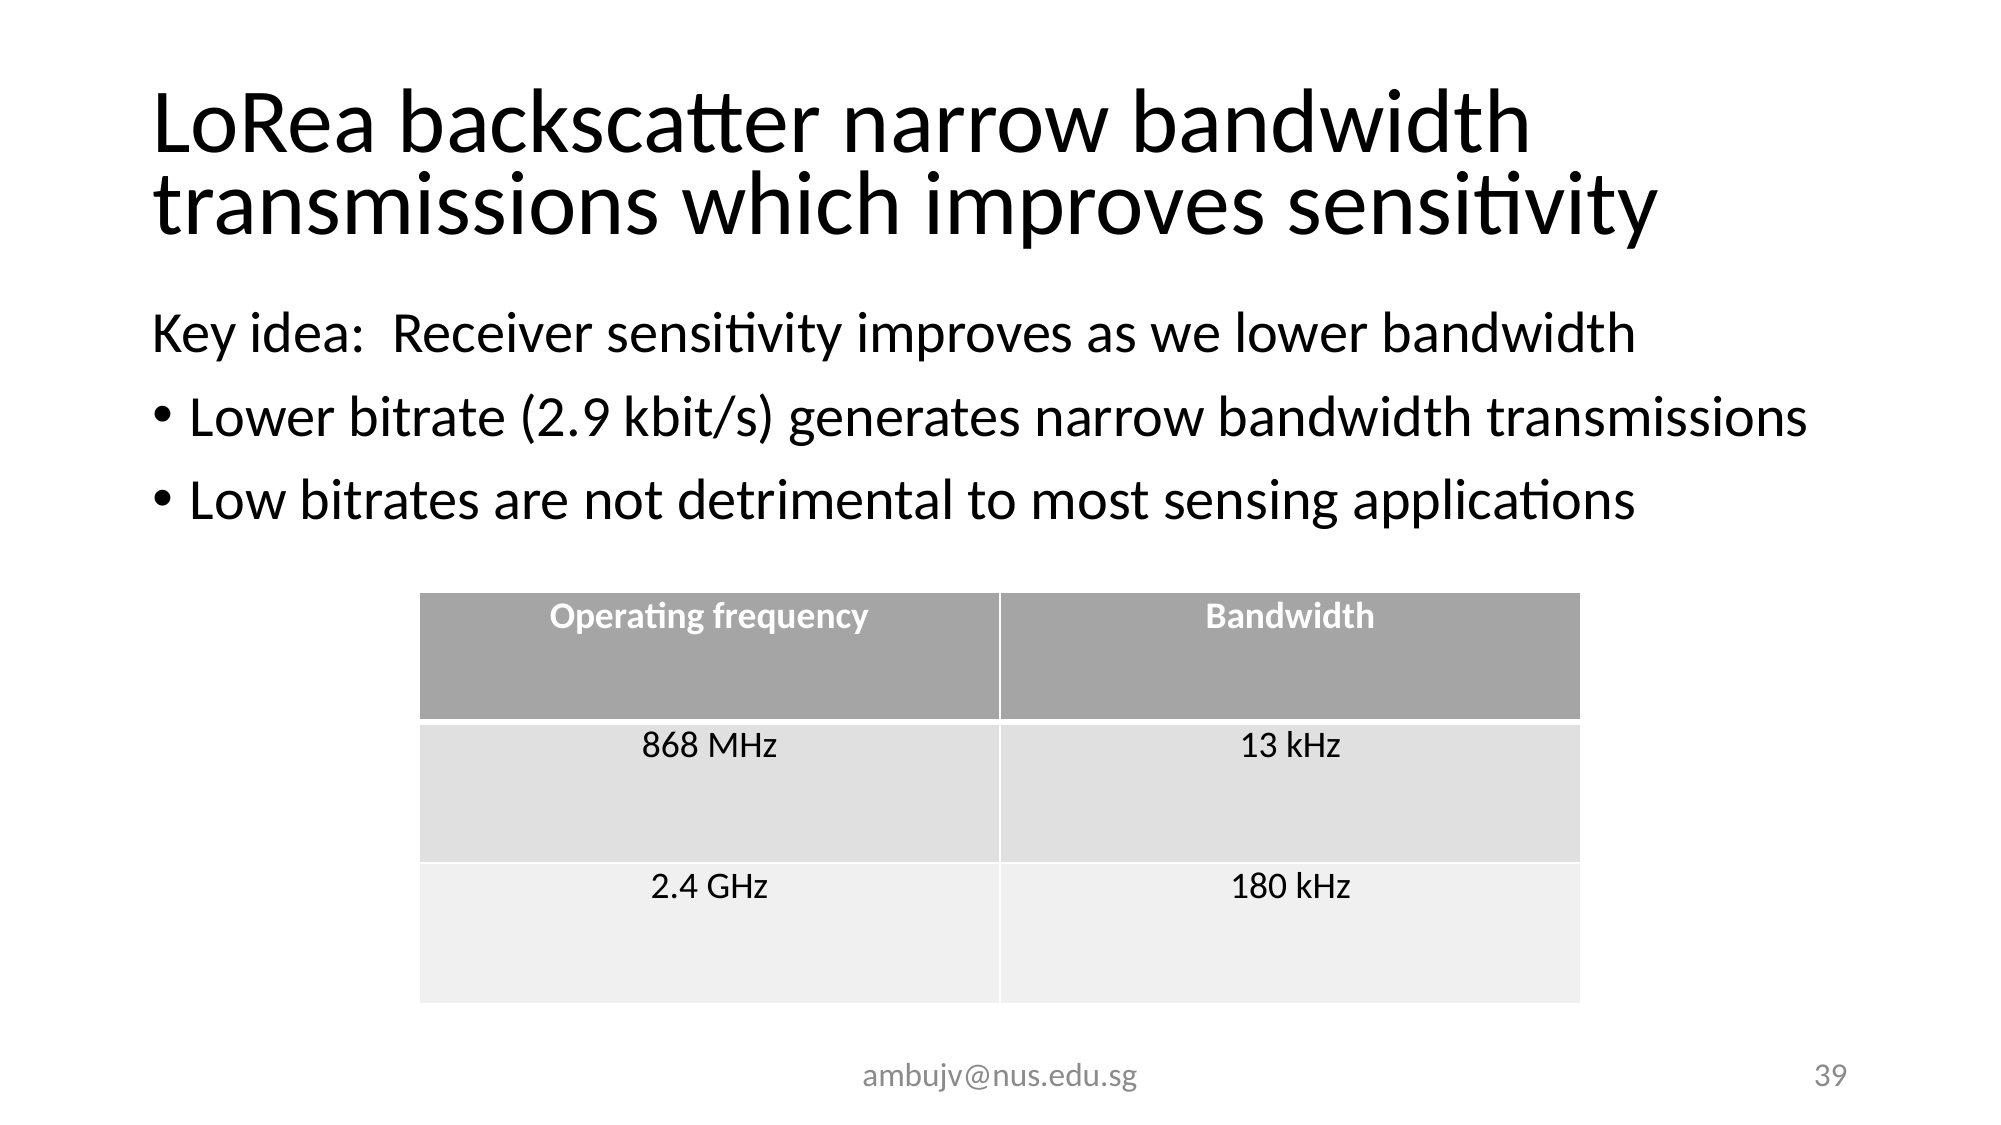

# LoRea backscatter narrow bandwidth transmissions which improves sensitivity
Key idea:  Receiver sensitivity improves as we lower bandwidth
Lower bitrate (2.9 kbit/s) generates narrow bandwidth transmissions
Low bitrates are not detrimental to most sensing applications

| Operating frequency | Bandwidth |
| --- | --- |
| 868 MHz | 13 kHz |
| 2.4 GHz | 180 kHz |
ambujv@nus.edu.sg
39